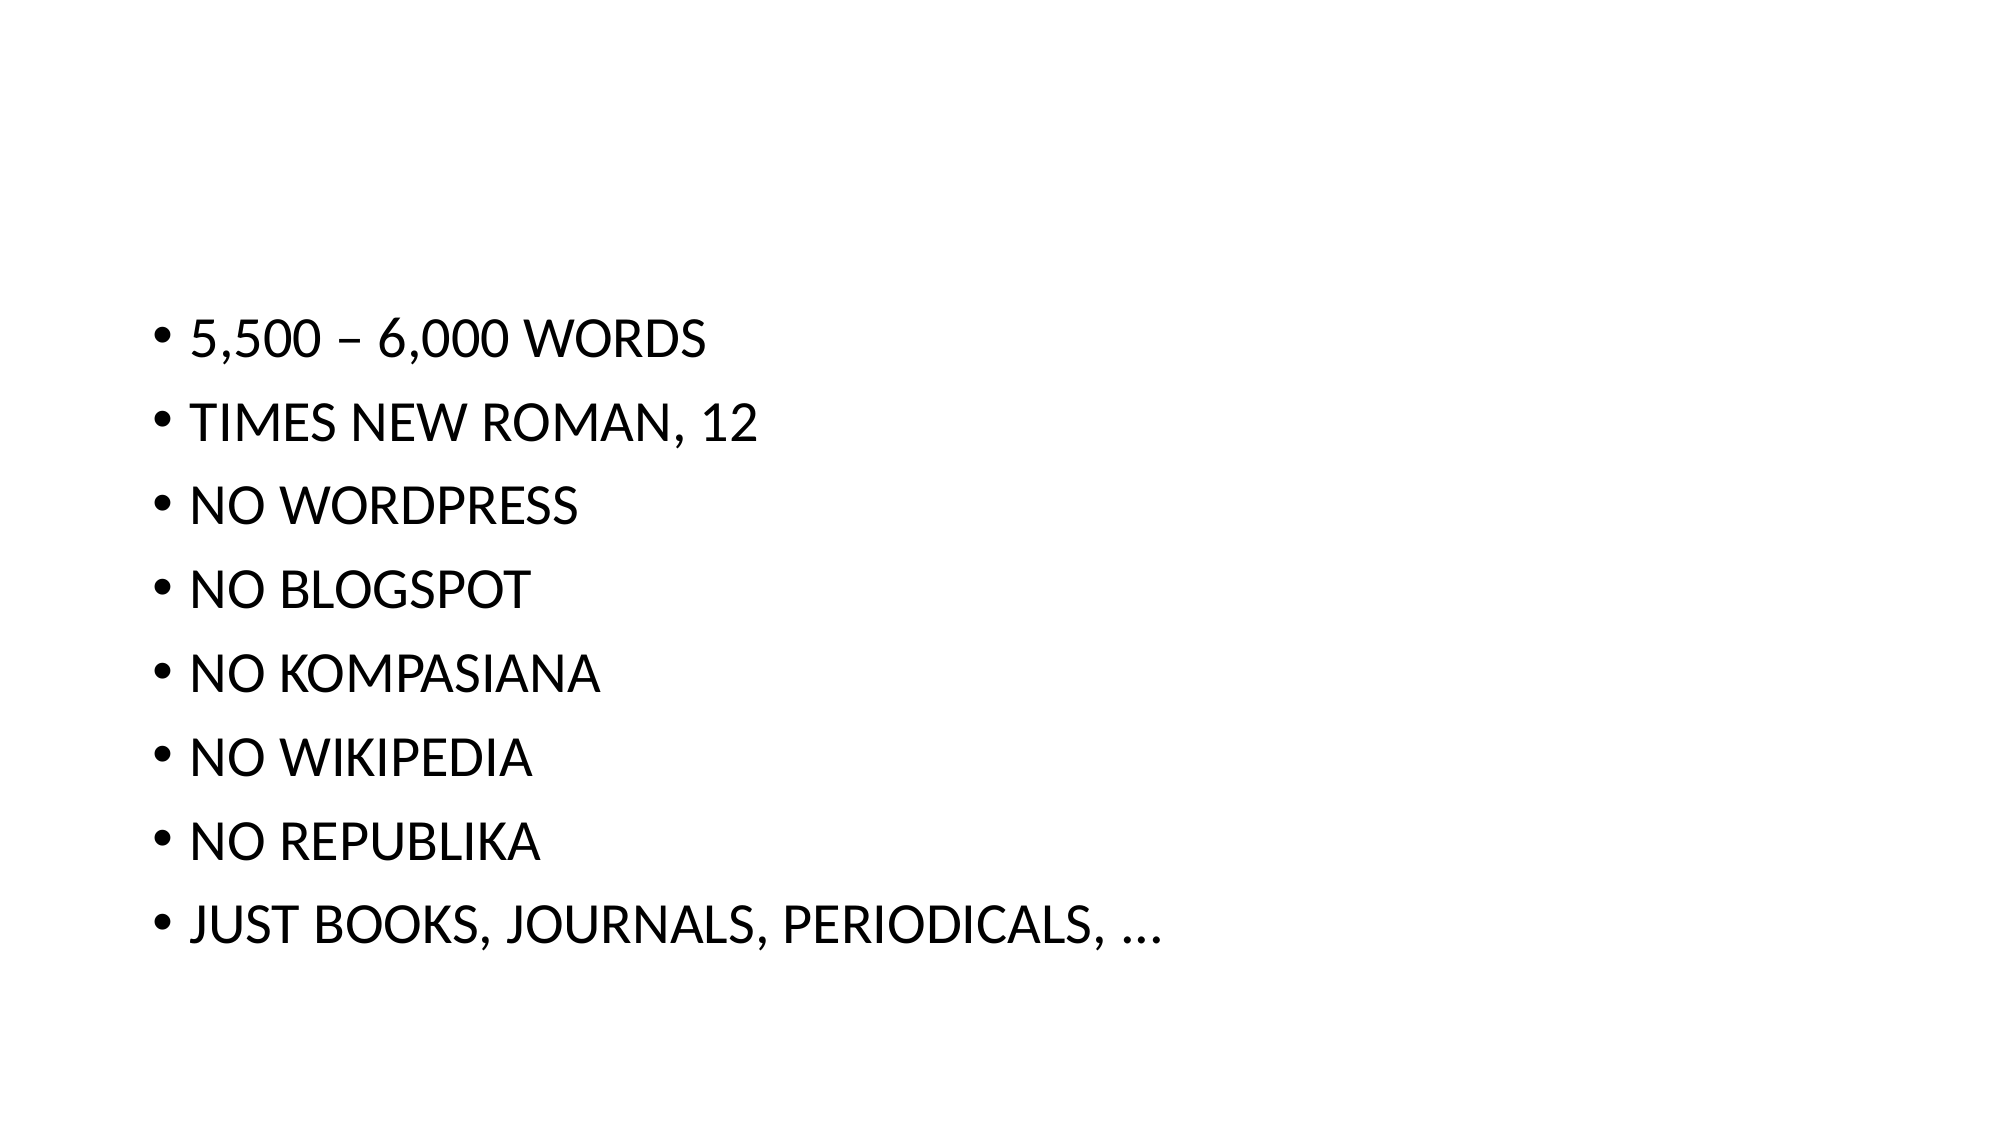

#
5,500 – 6,000 WORDS
TIMES NEW ROMAN, 12
NO WORDPRESS
NO BLOGSPOT
NO KOMPASIANA
NO WIKIPEDIA
NO REPUBLIKA
JUST BOOKS, JOURNALS, PERIODICALS, ...